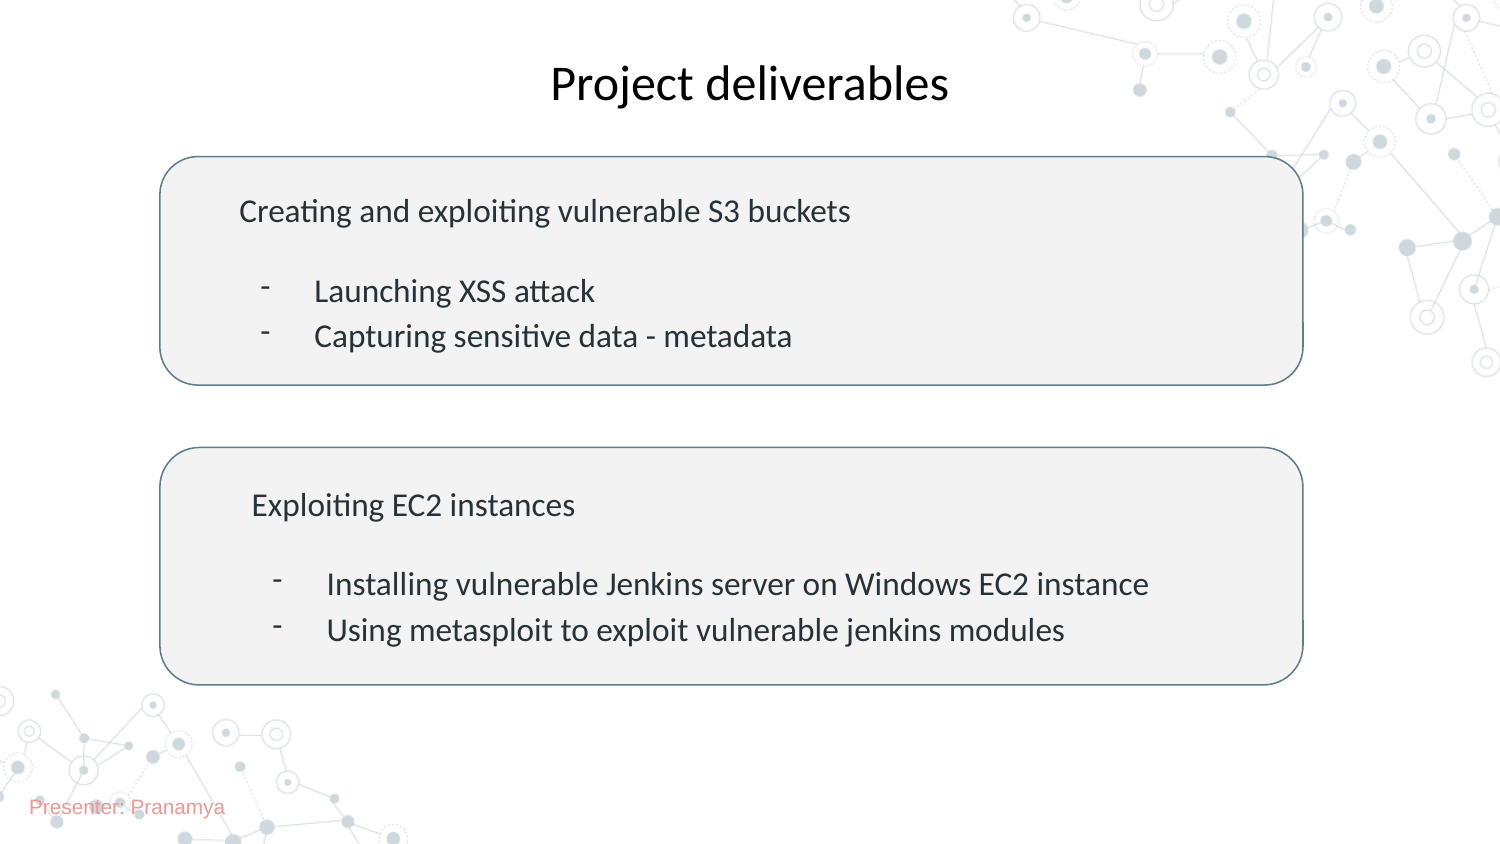

# Project deliverables

Creating and exploiting vulnerable S3 buckets
Launching XSS attack
Capturing sensitive data - metadata

Exploiting EC2 instances
Installing vulnerable Jenkins server on Windows EC2 instance
Using metasploit to exploit vulnerable jenkins modules
Presenter: Pranamya